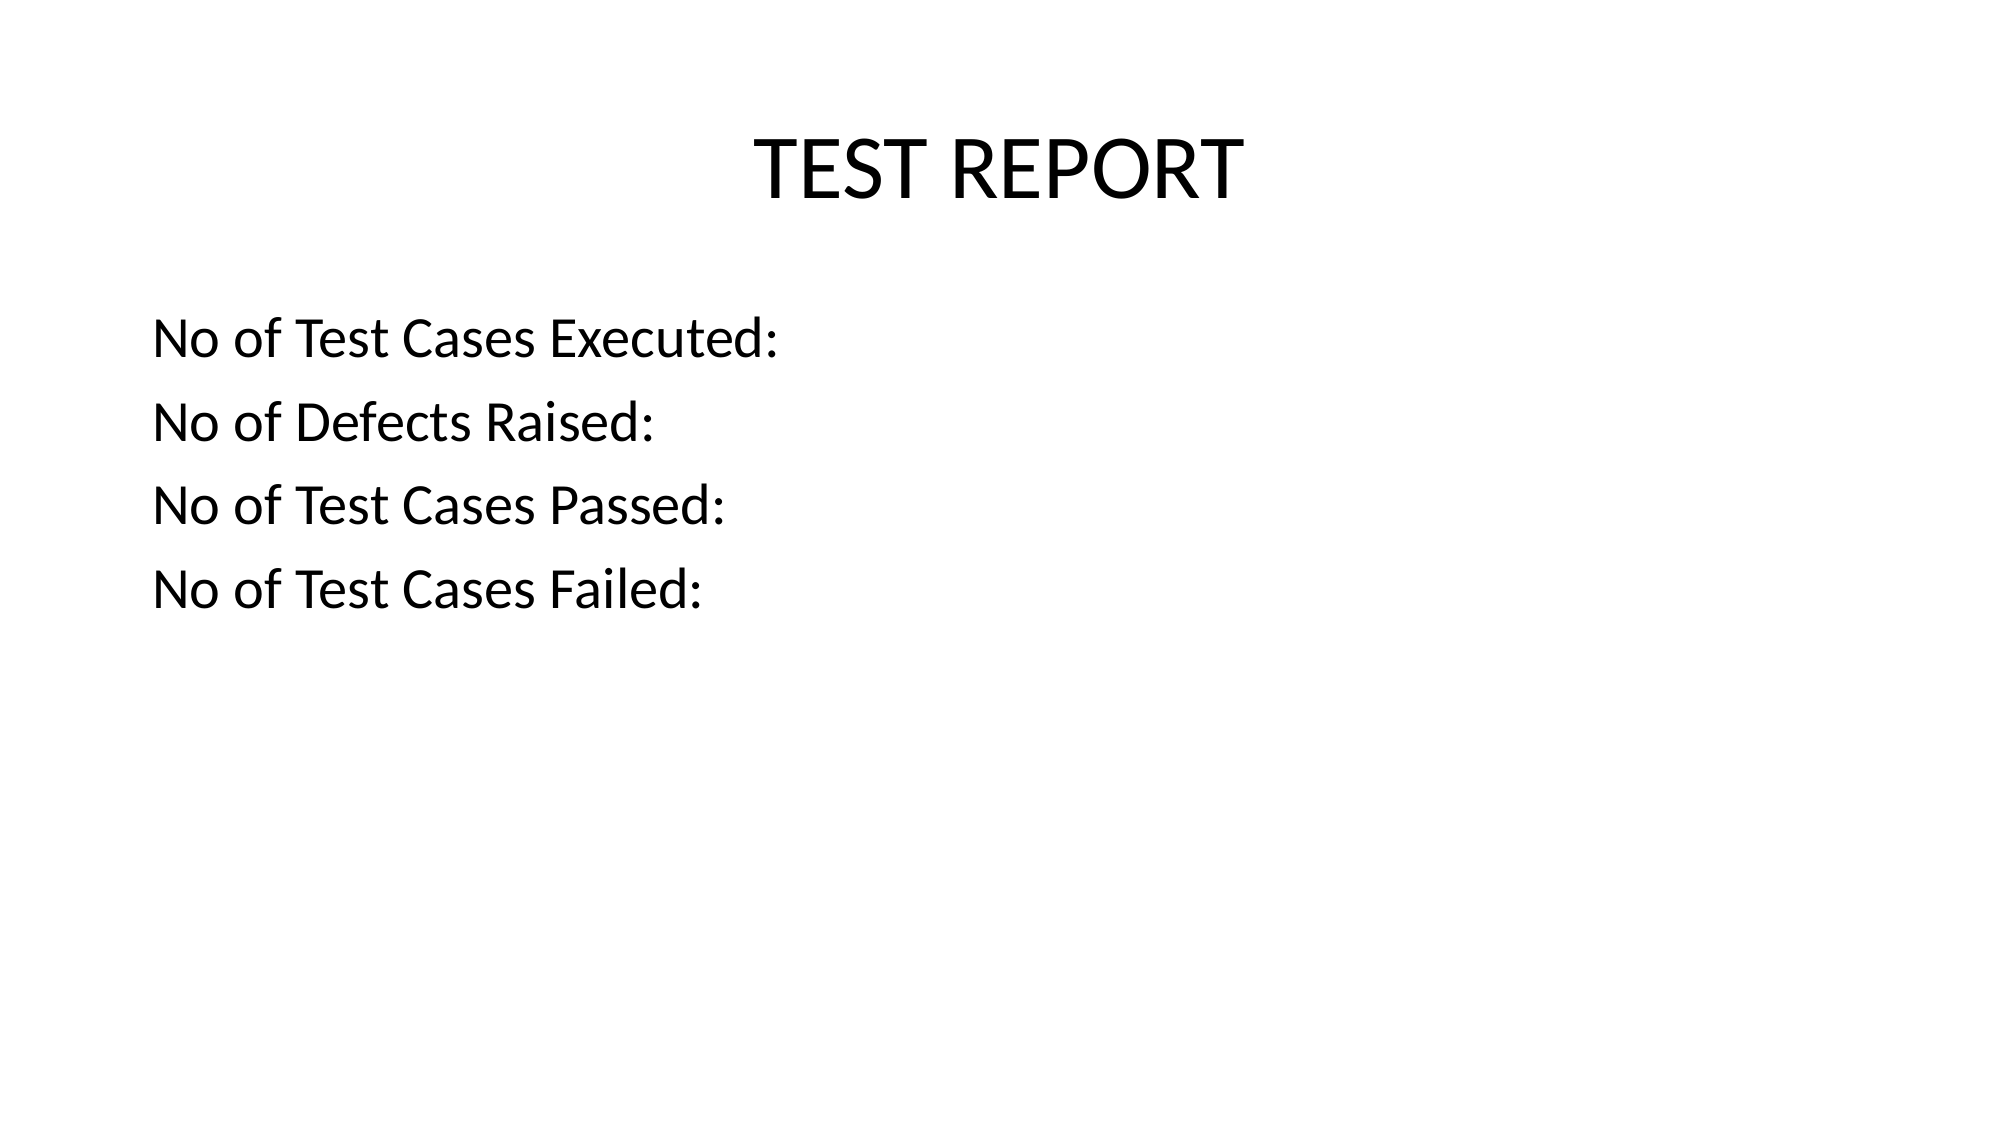

# TEST REPORT
No of Test Cases Executed:
No of Defects Raised:
No of Test Cases Passed:
No of Test Cases Failed: